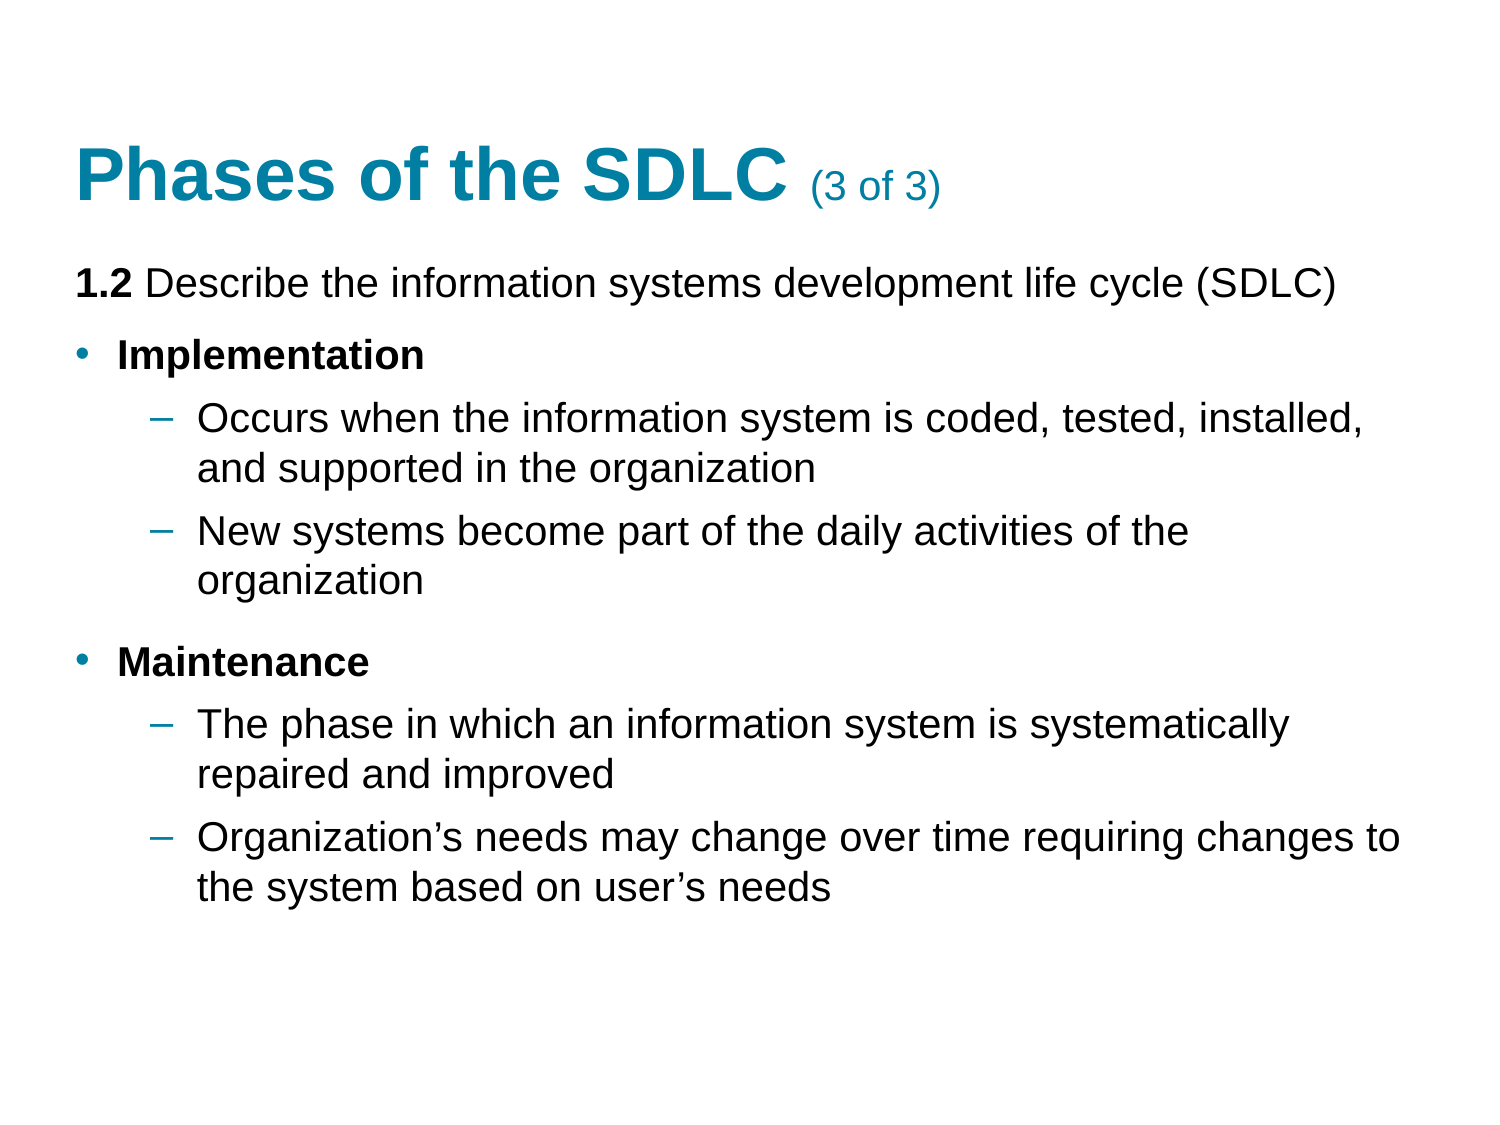

# Phases of the S D L C (3 of 3)
1.2 Describe the information systems development life cycle (S D L C)
Implementation
Occurs when the information system is coded, tested, installed, and supported in the organization
New systems become part of the daily activities of the organization
Maintenance
The phase in which an information system is systematically repaired and improved
Organization’s needs may change over time requiring changes to the system based on user’s needs